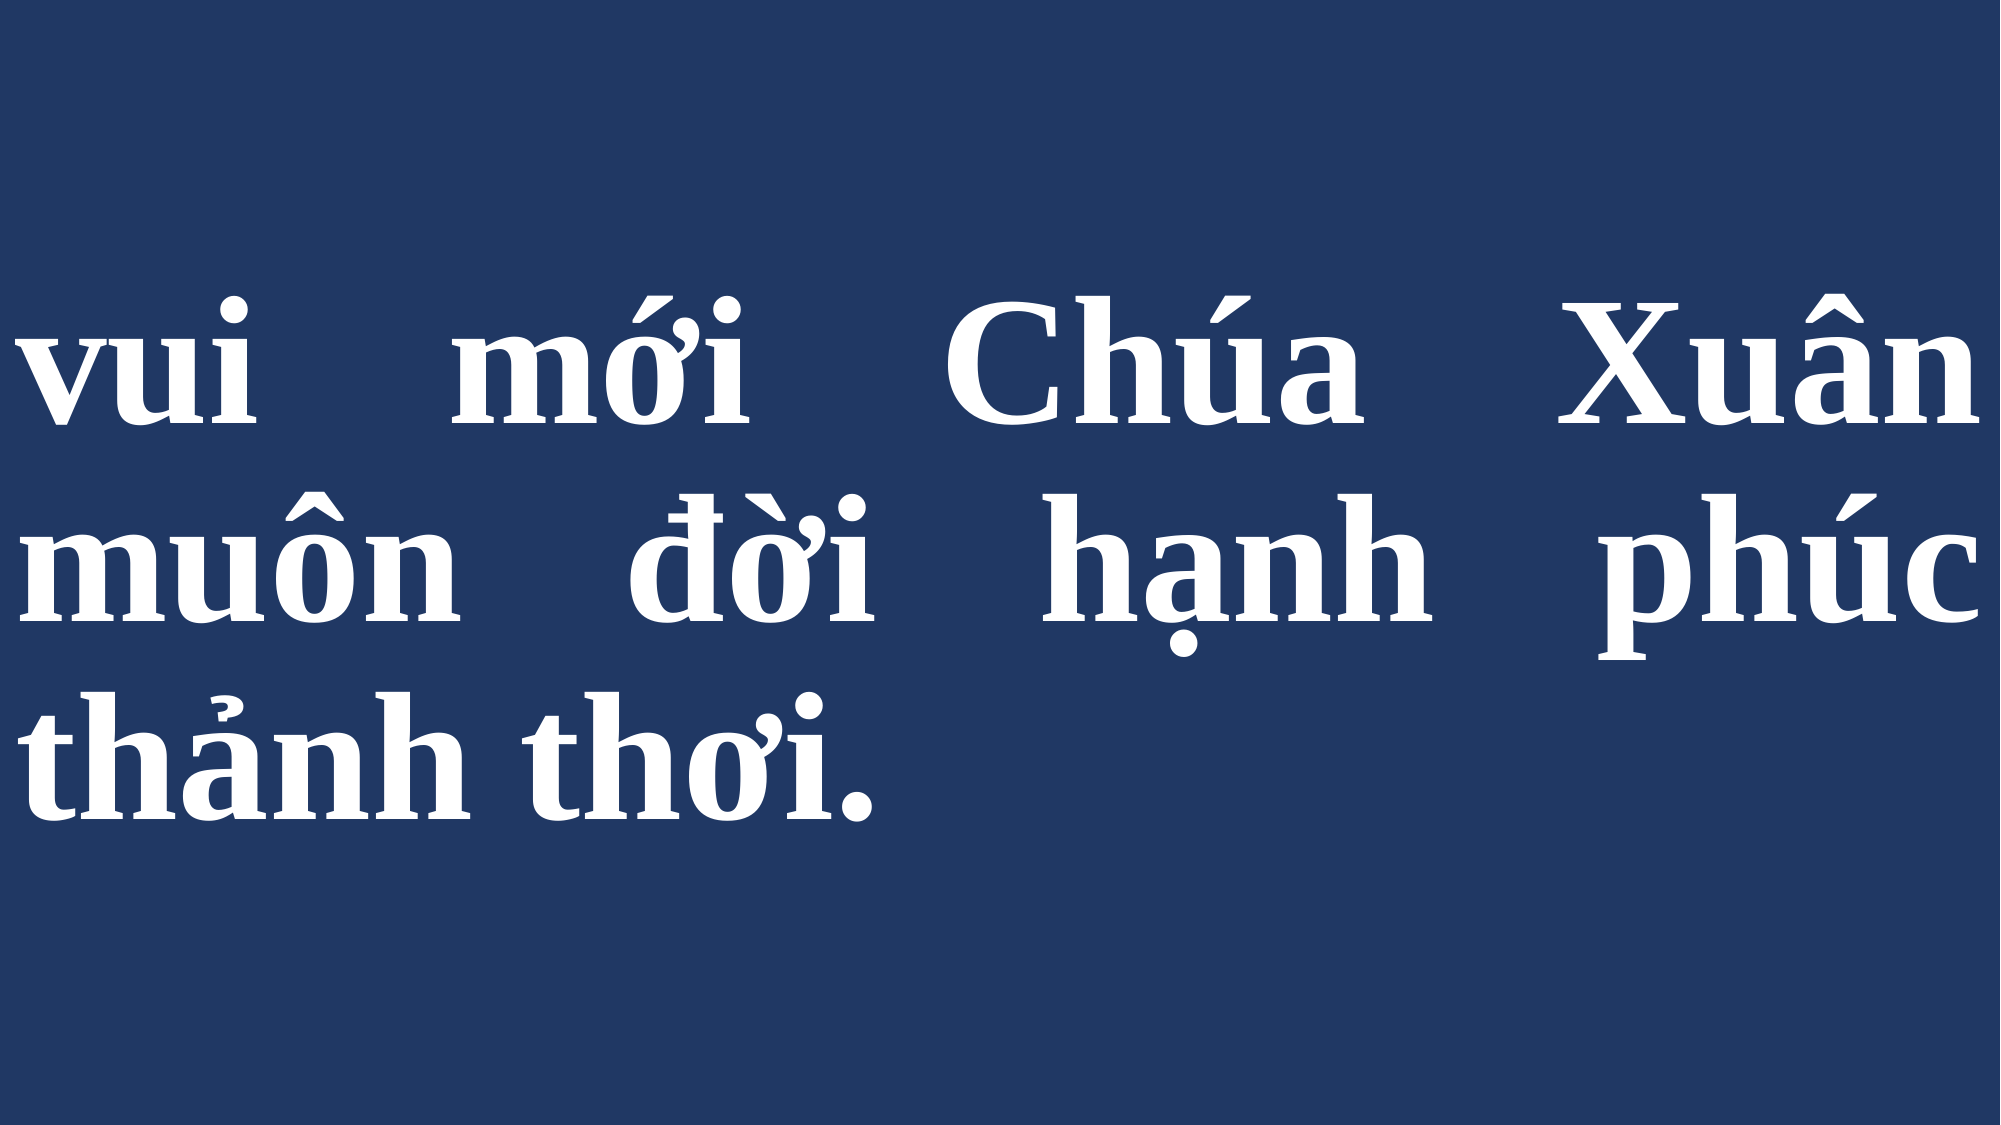

# vui mới Chúa Xuân muôn đời hạnh phúc thảnh thơi.